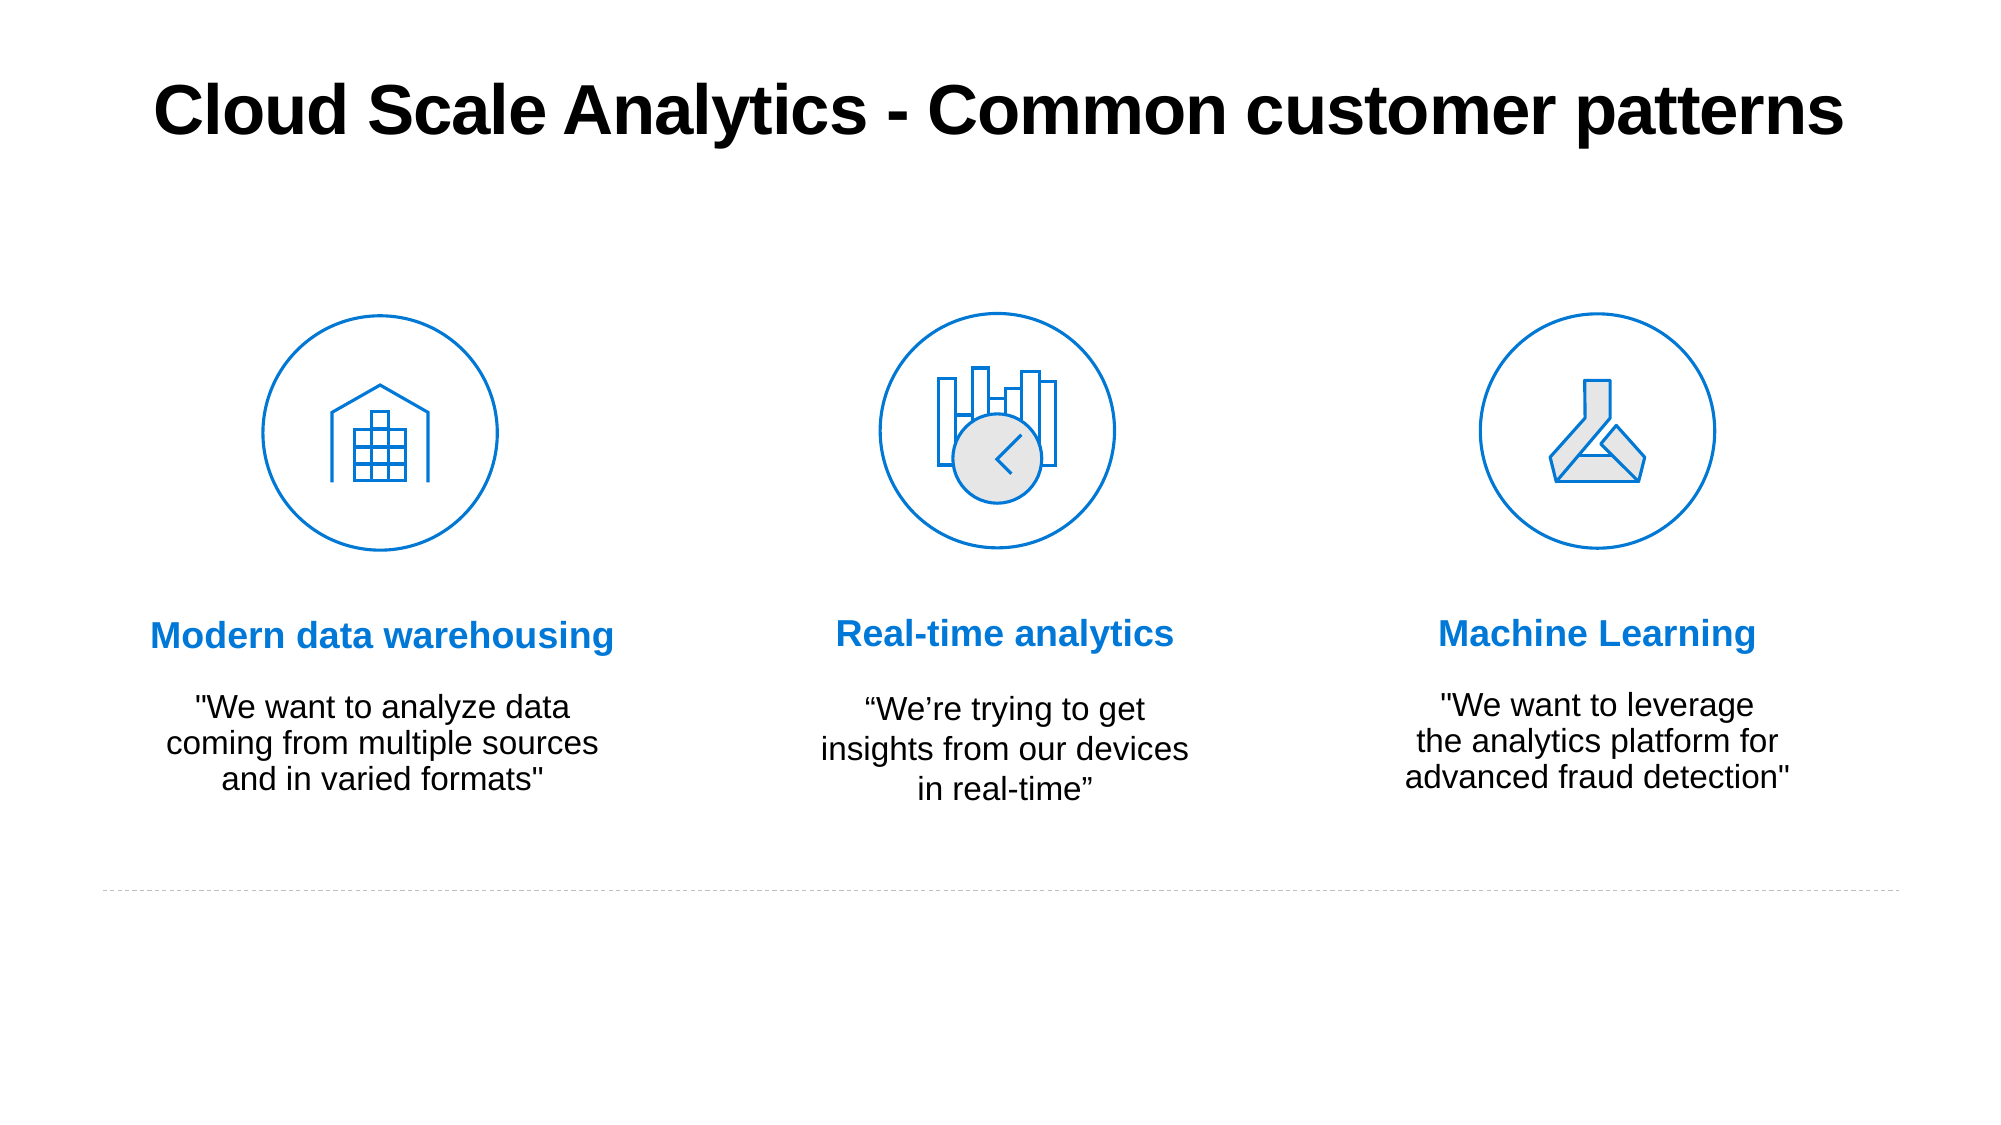

# Cloud Scale Analytics - Common customer patterns

Real-time analytics

“We’re trying to get insights from our devices in real-time”

Machine Learning
"We want to leverage the analytics platform for advanced fraud detection"

Modern data warehousing
"We want to analyze data coming from multiple sources and in varied formats"